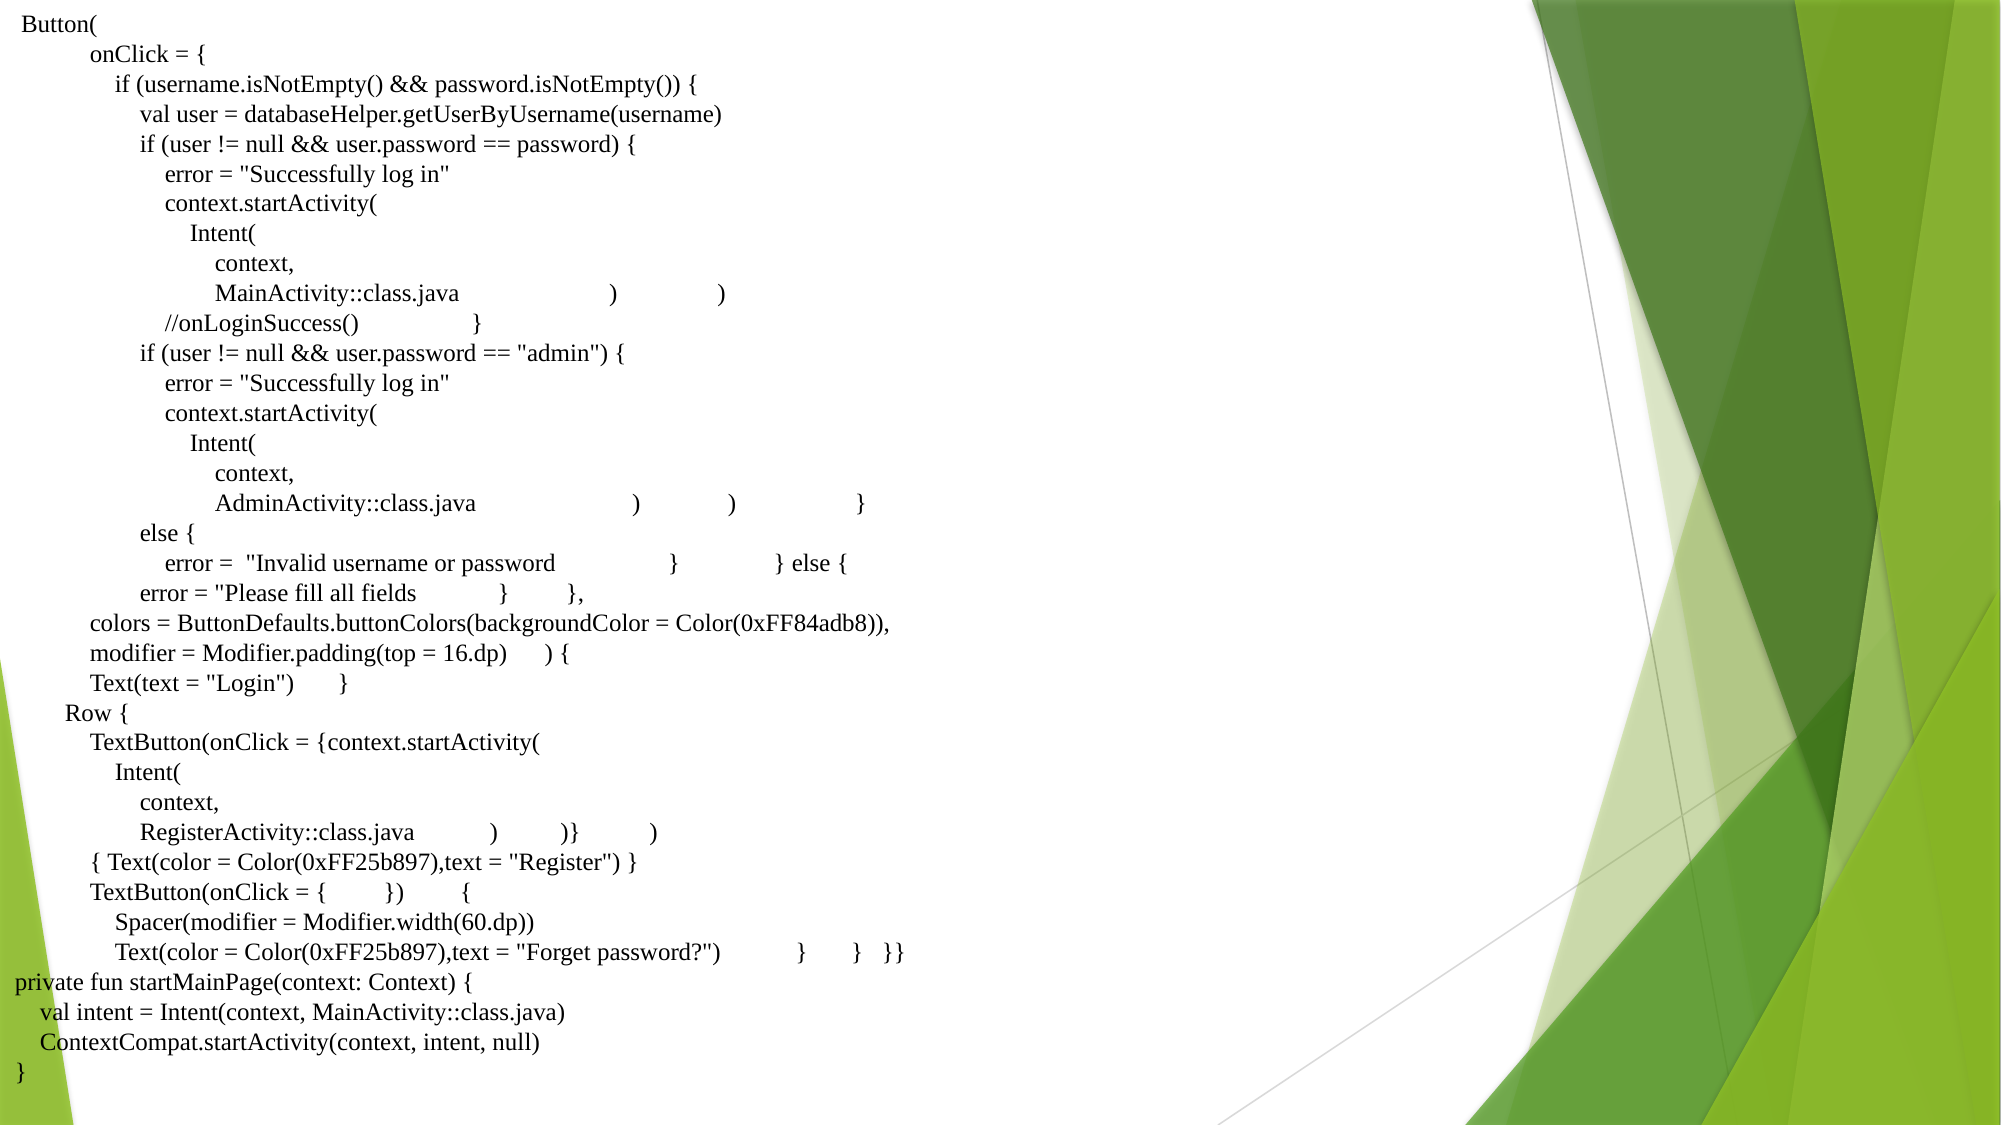

Button(
            onClick = {
                if (username.isNotEmpty() && password.isNotEmpty()) {
                    val user = databaseHelper.getUserByUsername(username)
                    if (user != null && user.password == password) {
                        error = "Successfully log in"
                        context.startActivity(
                            Intent(
                                context,
                                MainActivity::class.java                        )                )
                        //onLoginSuccess()                  }
                    if (user != null && user.password == "admin") {
                        error = "Successfully log in"
                        context.startActivity(
                            Intent(
                                context,
                                AdminActivity::class.java                         )              )                   }
                    else {
                        error =  "Invalid username or password                  }               } else {
                    error = "Please fill all fields             }         },
            colors = ButtonDefaults.buttonColors(backgroundColor = Color(0xFF84adb8)),
            modifier = Modifier.padding(top = 16.dp)      ) {
            Text(text = "Login")       }
        Row {
            TextButton(onClick = {context.startActivity(
                Intent(
                    context,
                    RegisterActivity::class.java            )          )}           )
            { Text(color = Color(0xFF25b897),text = "Register") }
            TextButton(onClick = {         })         {
                Spacer(modifier = Modifier.width(60.dp))
                Text(color = Color(0xFF25b897),text = "Forget password?")            }       }   }}
private fun startMainPage(context: Context) {
    val intent = Intent(context, MainActivity::class.java)
    ContextCompat.startActivity(context, intent, null)
}